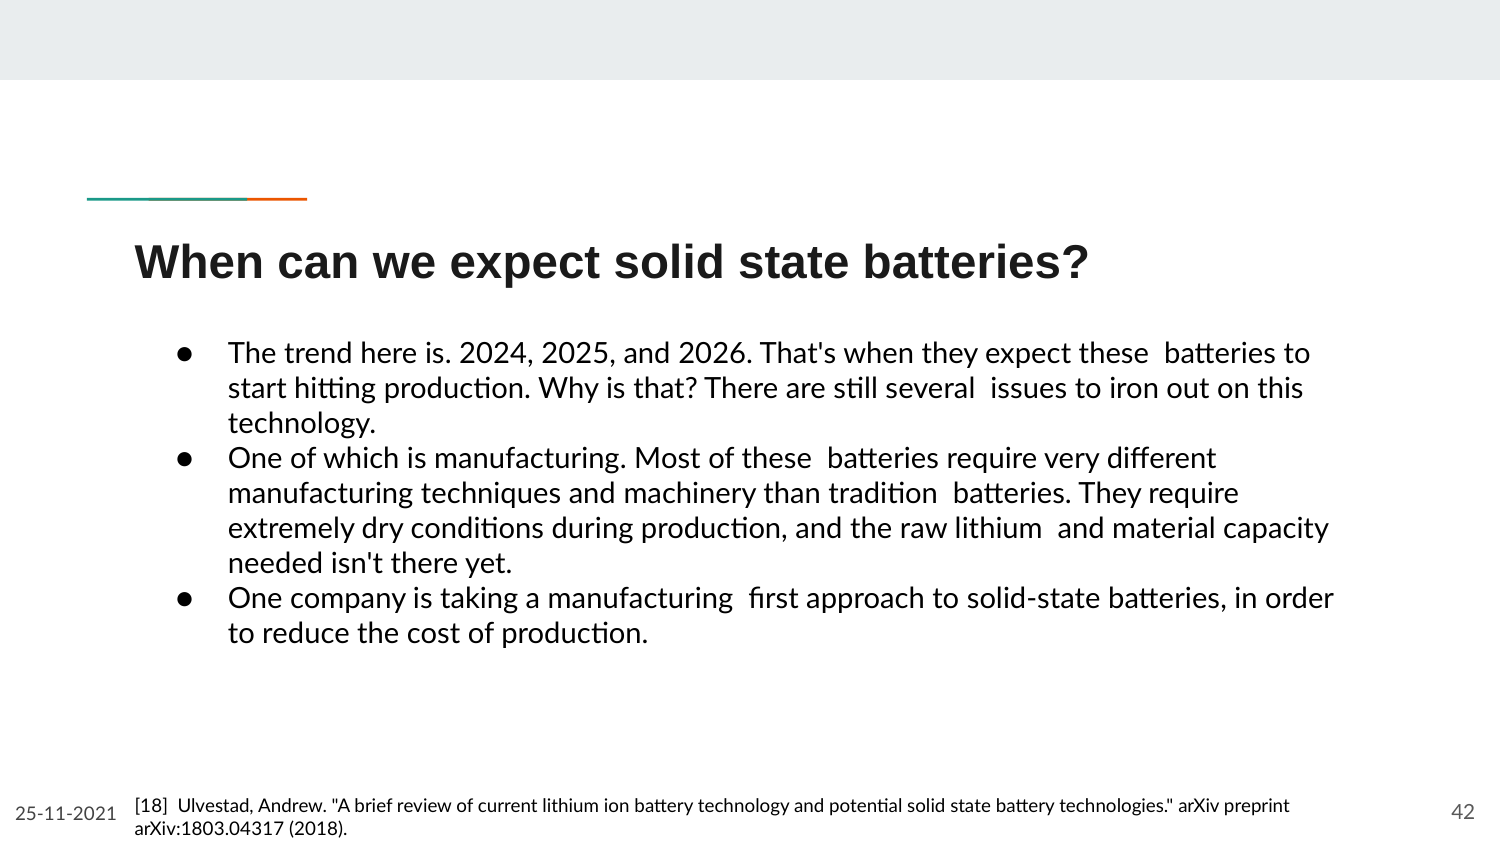

# When can we expect solid state batteries?
The trend here is. 2024, 2025, and 2026. That's when they expect these  batteries to start hitting production. Why is that? There are still several  issues to iron out on this technology.
One of which is manufacturing. Most of these  batteries require very different manufacturing techniques and machinery than tradition  batteries. They require extremely dry conditions during production, and the raw lithium  and material capacity needed isn't there yet.
One company is taking a manufacturing  first approach to solid-state batteries, in order to reduce the cost of production.
[18]  Ulvestad, Andrew. "A brief review of current lithium ion battery technology and potential solid state battery technologies." arXiv preprint arXiv:1803.04317 (2018).
42
25-11-2021